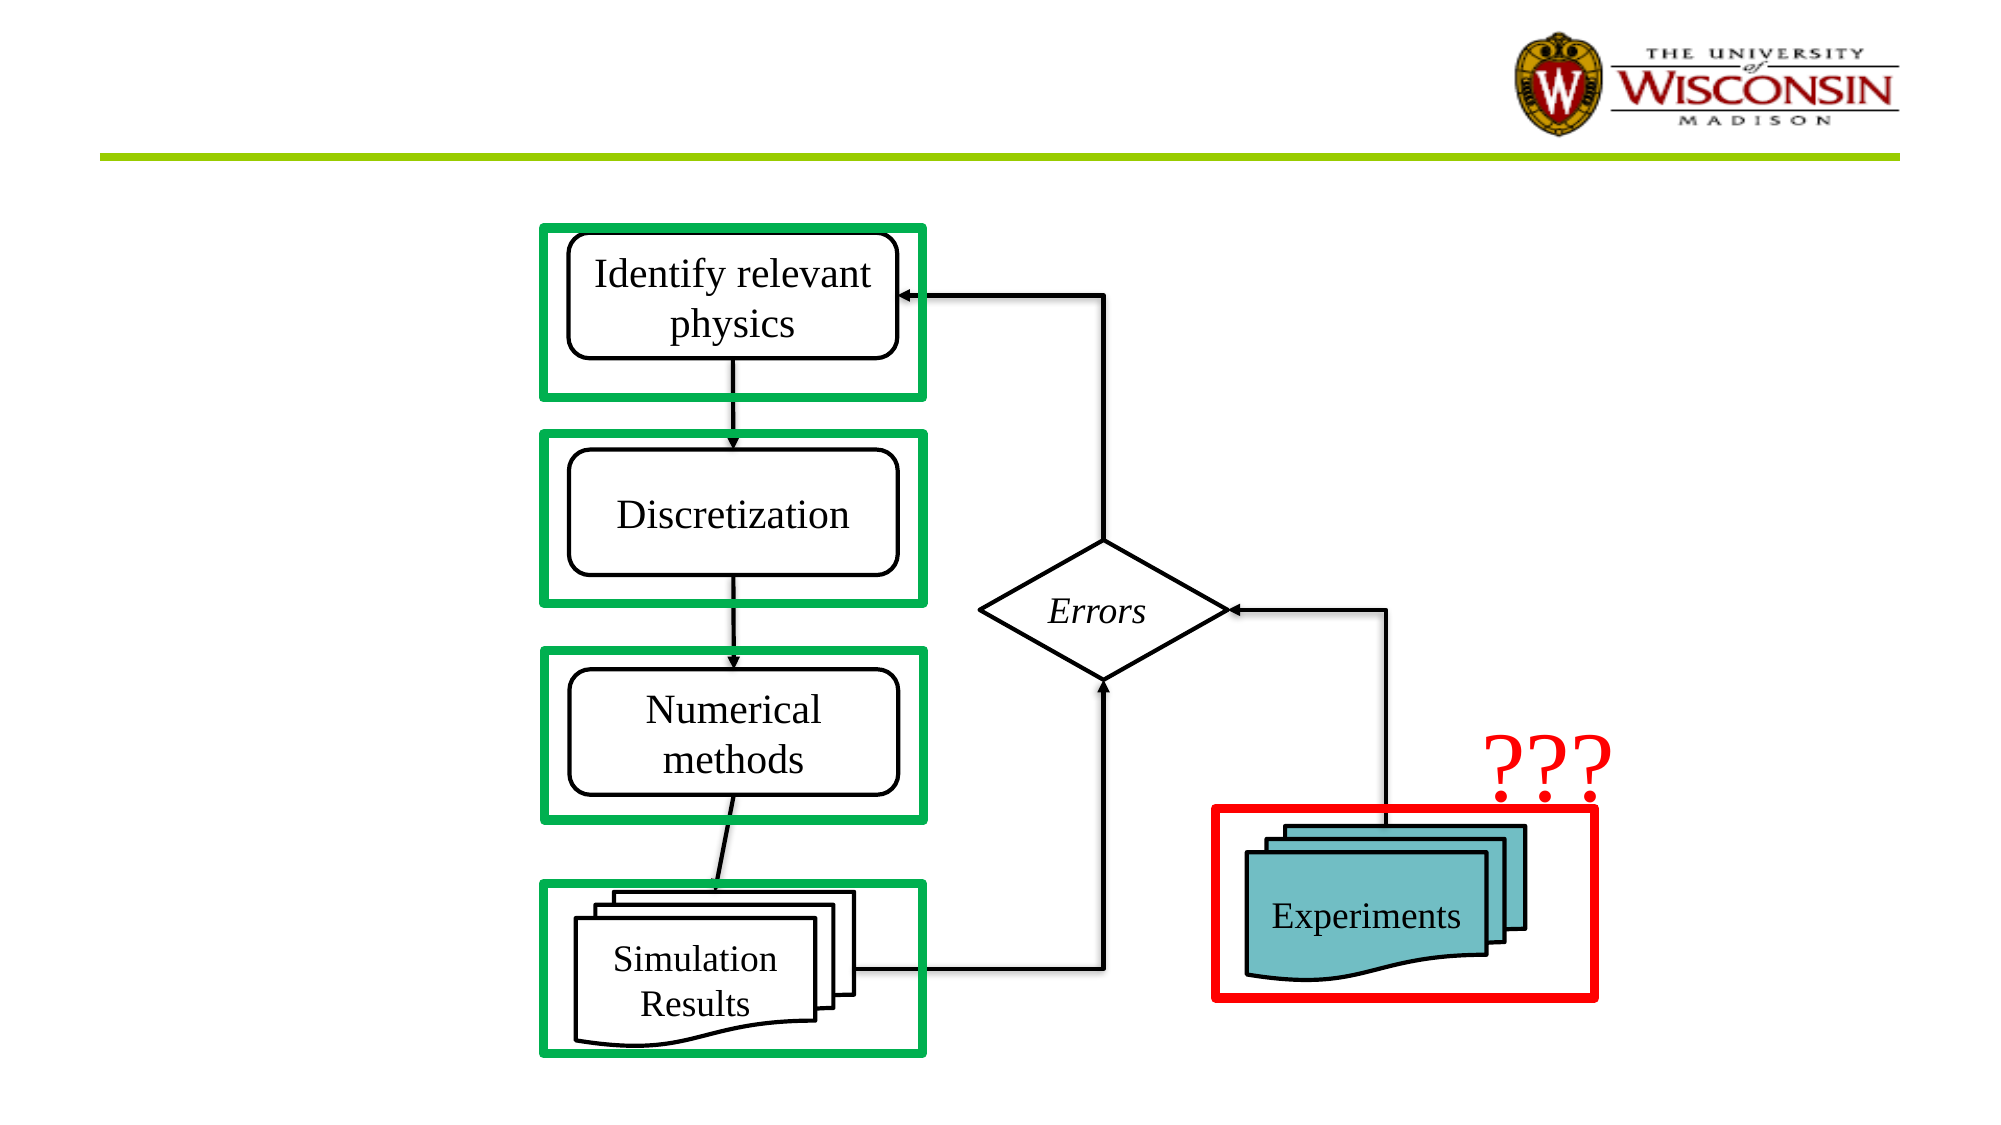

#

Identify relevant physics

Discretization

Errors

Numerical methods
???

Experiments

Simulation Results